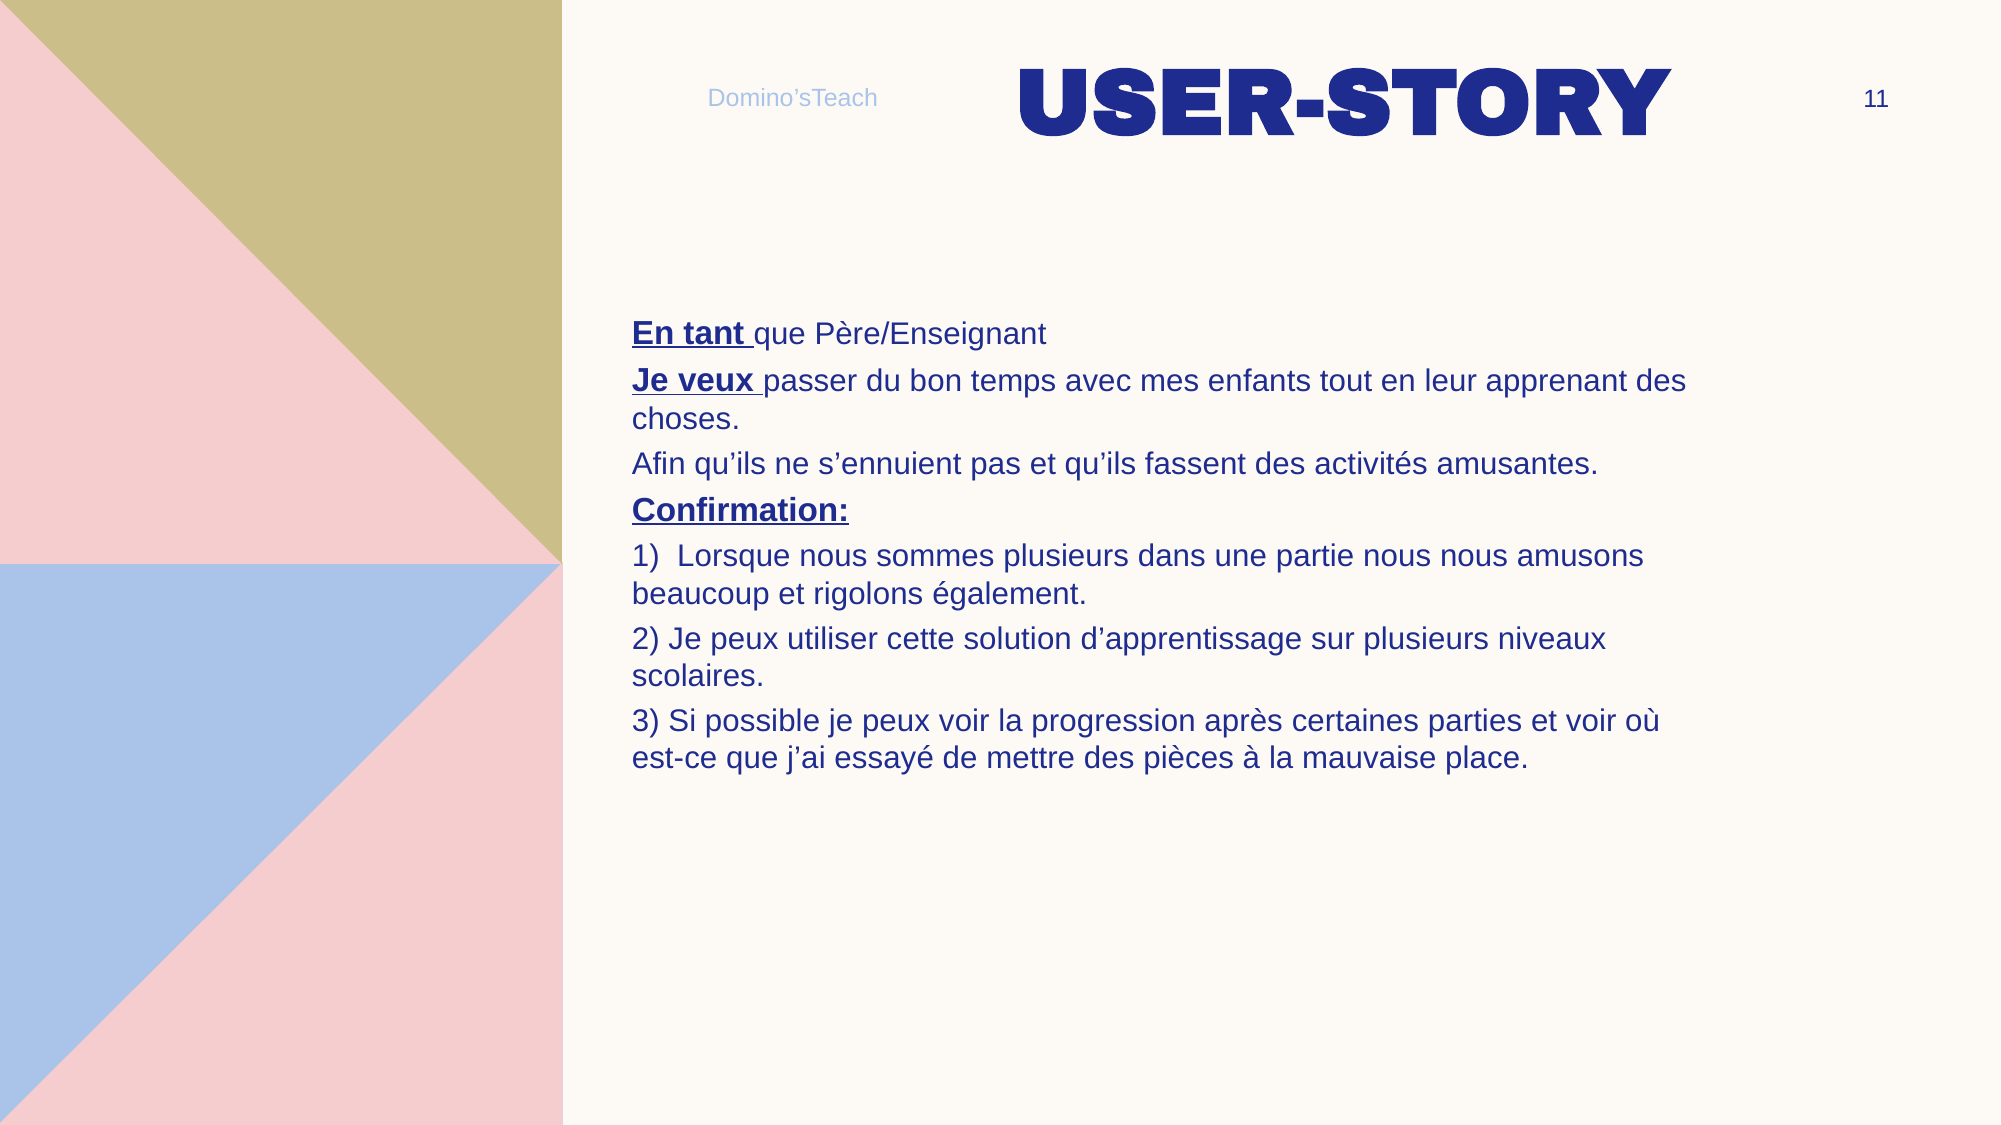

User-Story
Domino’sTeach
11
En tant que Père/Enseignant
Je veux passer du bon temps avec mes enfants tout en leur apprenant des choses.
Afin qu’ils ne s’ennuient pas et qu’ils fassent des activités amusantes.
Confirmation:
1)  Lorsque nous sommes plusieurs dans une partie nous nous amusons beaucoup et rigolons également.
2) Je peux utiliser cette solution d’apprentissage sur plusieurs niveaux scolaires.
3) Si possible je peux voir la progression après certaines parties et voir où est-ce que j’ai essayé de mettre des pièces à la mauvaise place.